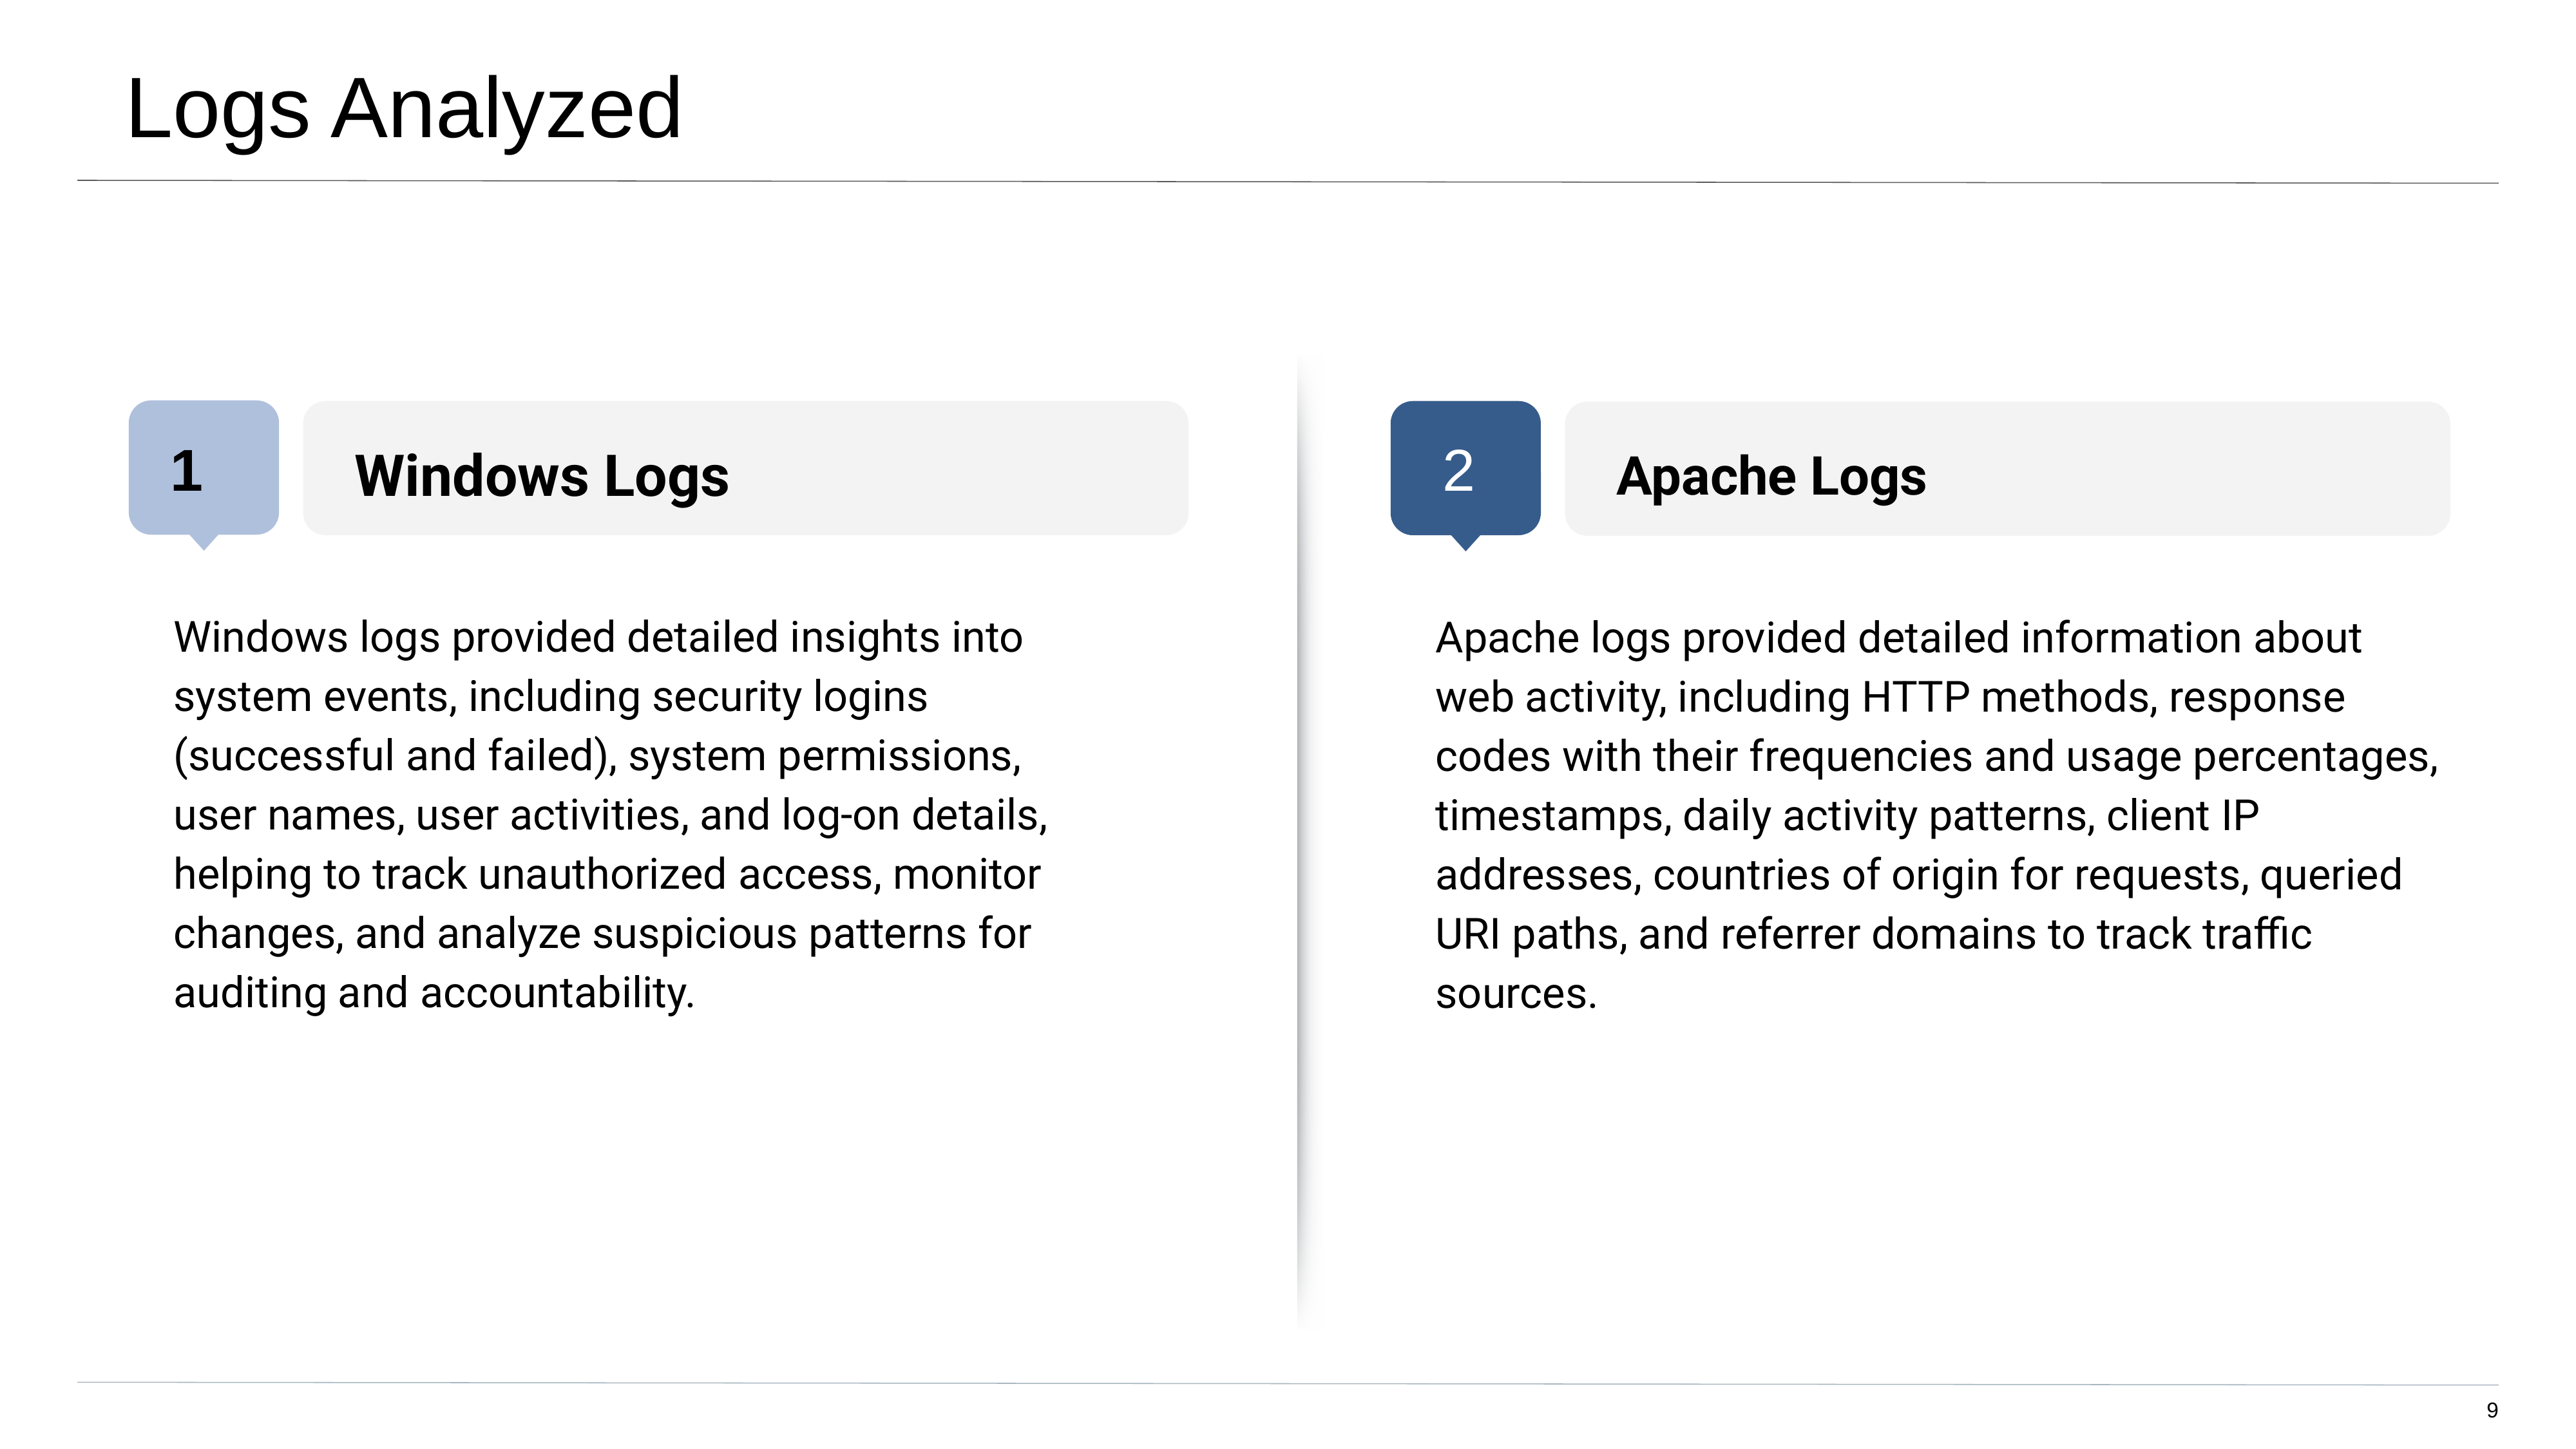

# Logs Analyzed
Windows Logs
Apache Logs
1
2
Windows logs provided detailed insights into system events, including security logins (successful and failed), system permissions, user names, user activities, and log-on details, helping to track unauthorized access, monitor changes, and analyze suspicious patterns for auditing and accountability.
Apache logs provided detailed information about web activity, including HTTP methods, response codes with their frequencies and usage percentages, timestamps, daily activity patterns, client IP addresses, countries of origin for requests, queried URI paths, and referrer domains to track traffic sources.
9